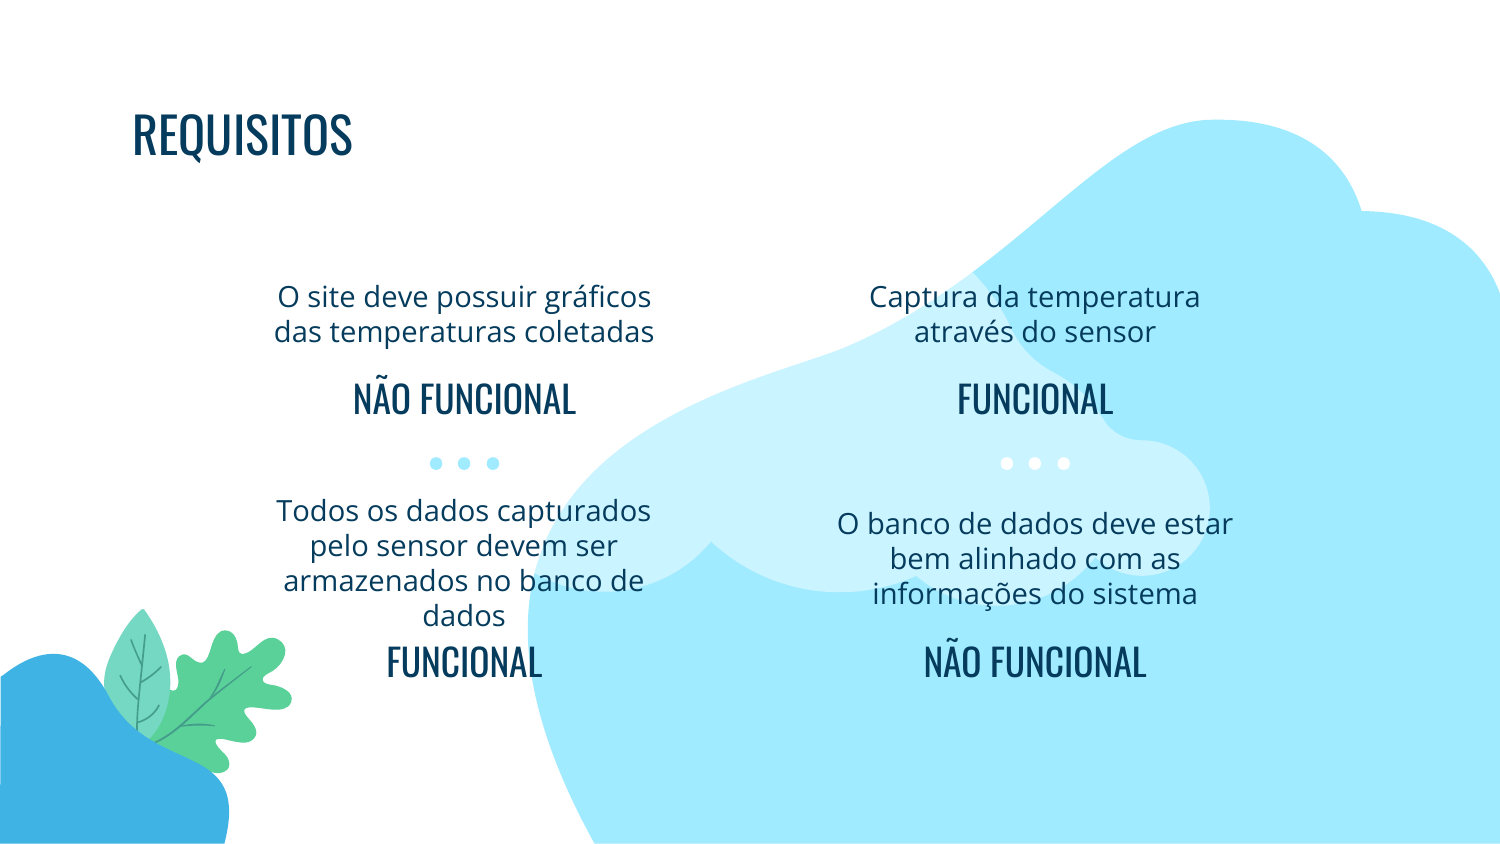

# REQUISITOS

O site deve possuir gráficos das temperaturas coletadas

Captura da temperatura através do sensor

NÃO FUNCIONAL
FUNCIONAL

O banco de dados deve estar bem alinhado com as informações do sistema

Todos os dados capturados pelo sensor devem ser armazenados no banco de dados

FUNCIONAL
NÃO FUNCIONAL